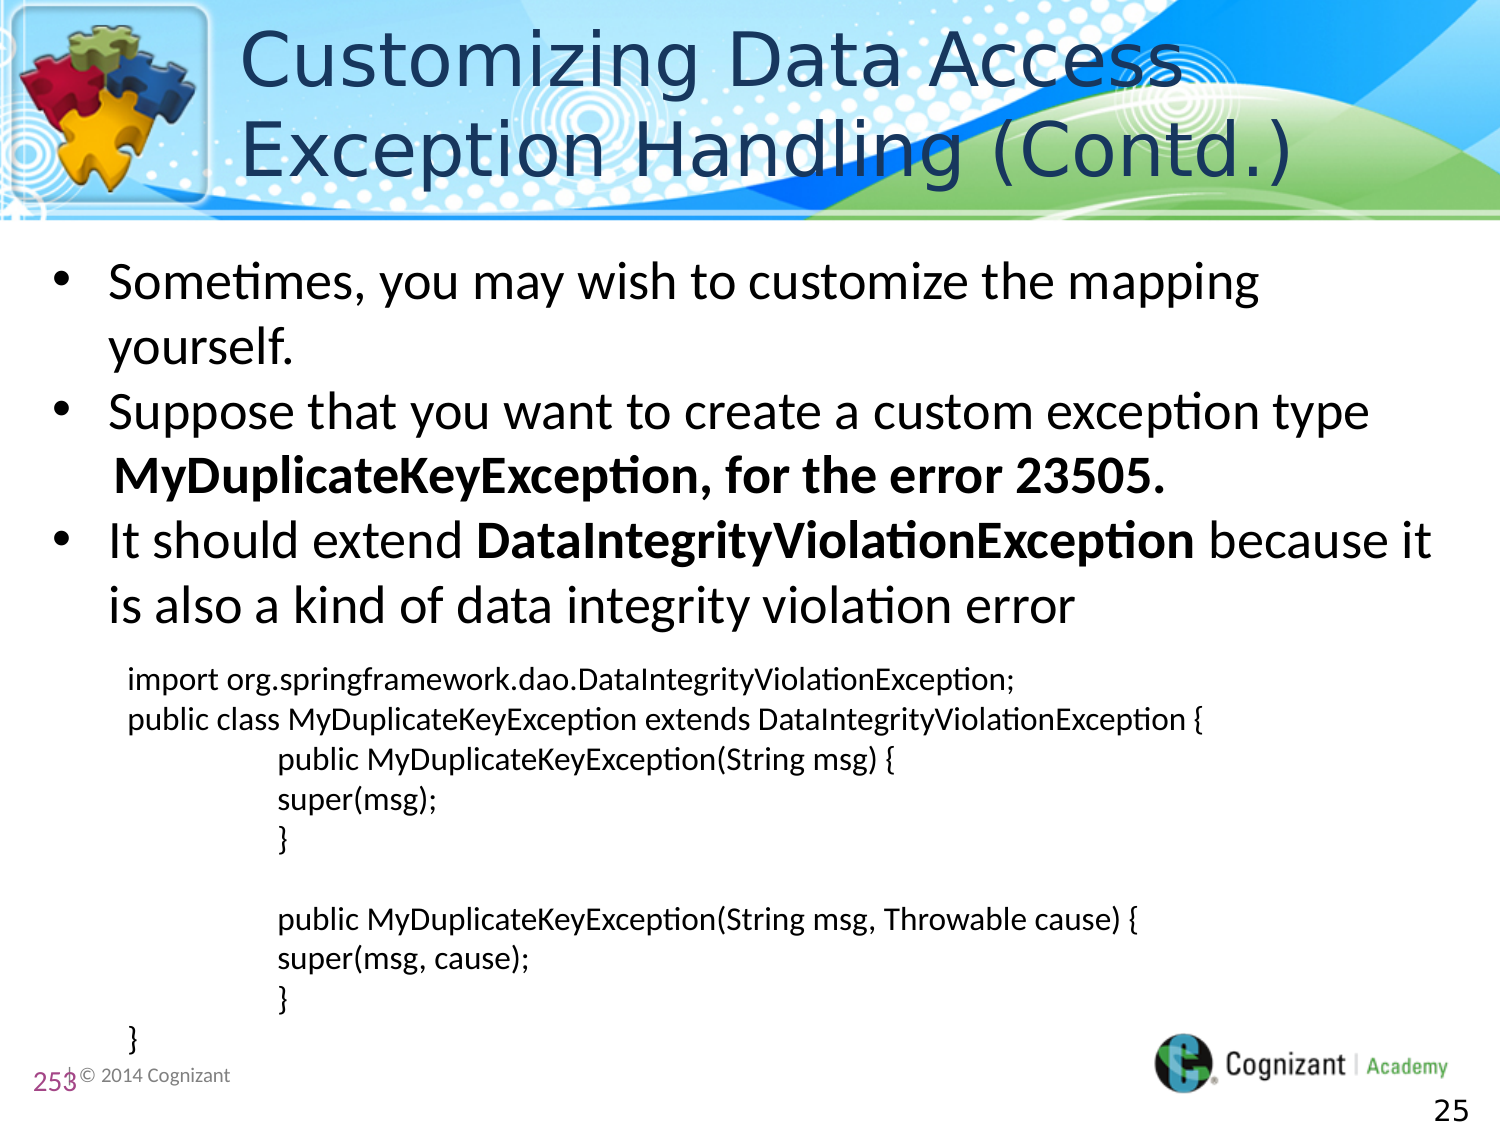

# Customizing Data Access Exception Handling (Contd.)
Sometimes, you may wish to customize the mapping yourself.
Suppose that you want to create a custom exception type
     MyDuplicateKeyException, for the error 23505.
It should extend DataIntegrityViolationException because it is also a kind of data integrity violation error
import org.springframework.dao.DataIntegrityViolationException;
public class MyDuplicateKeyException extends DataIntegrityViolationException {
	public MyDuplicateKeyException(String msg) {
	super(msg);
	}

	public MyDuplicateKeyException(String msg, Throwable cause) {
	super(msg, cause);
	}
}
253
253